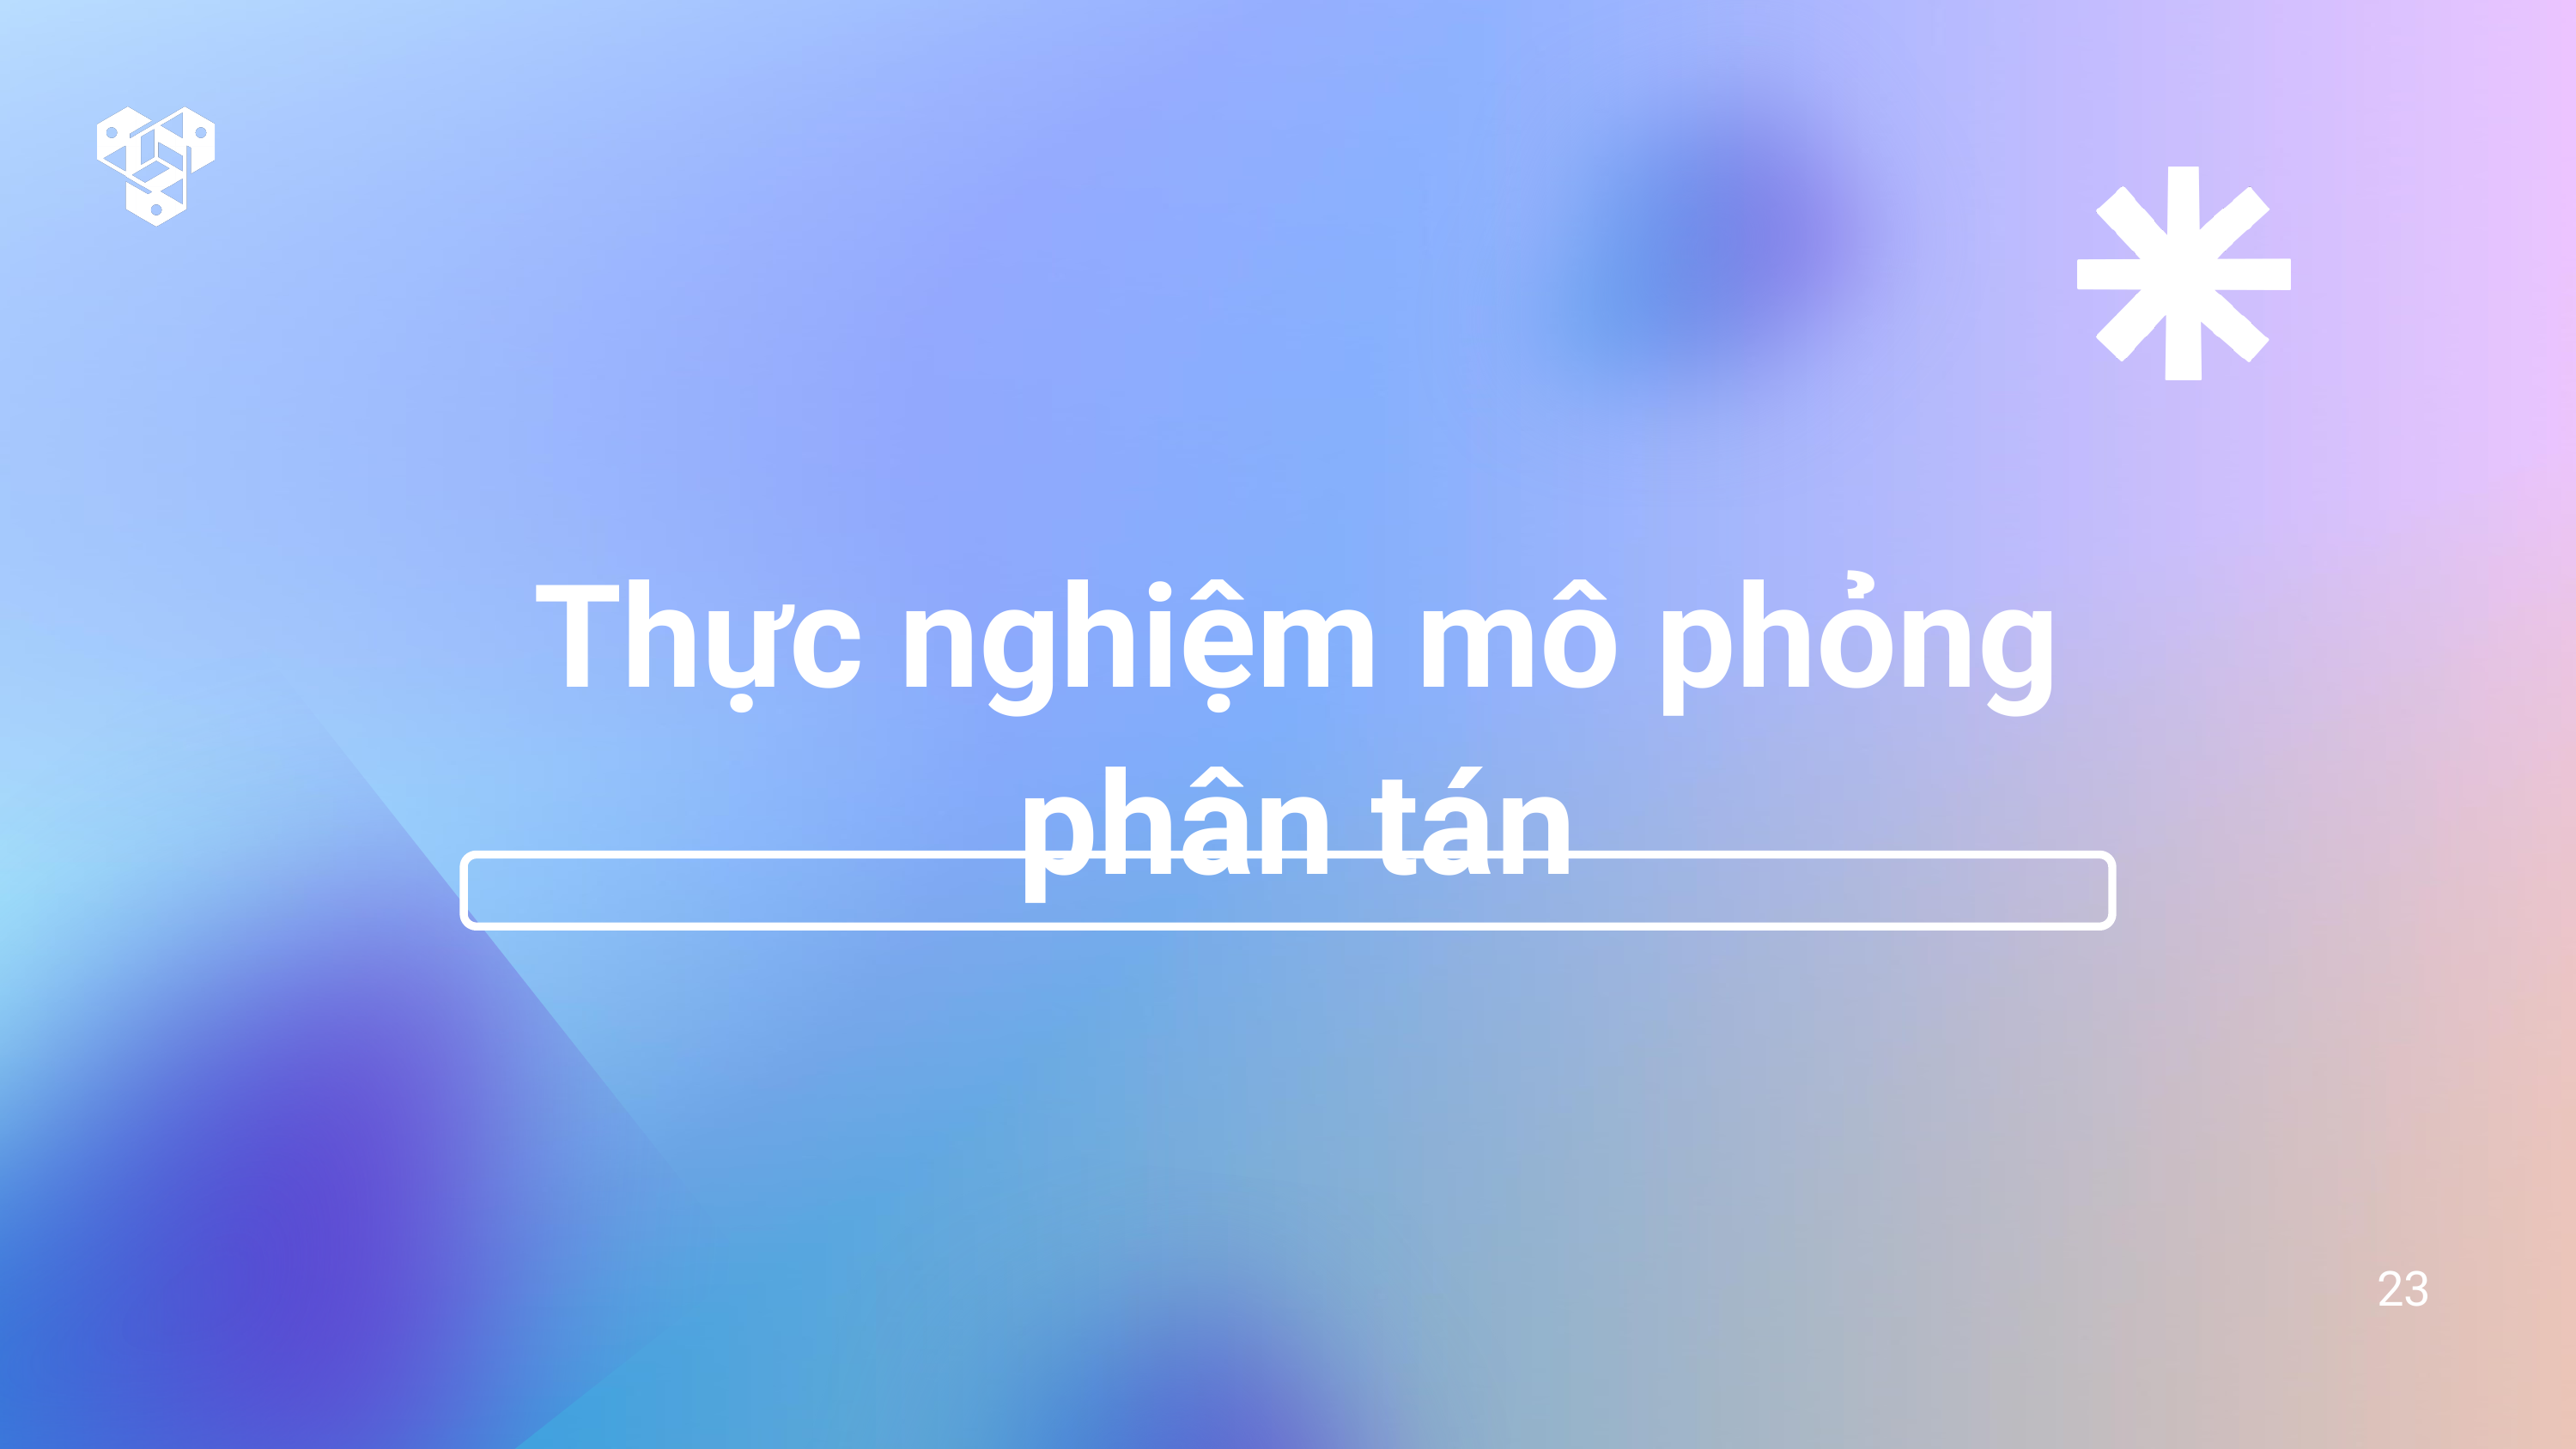

Thực nghiệm mô phỏng phân tán

23